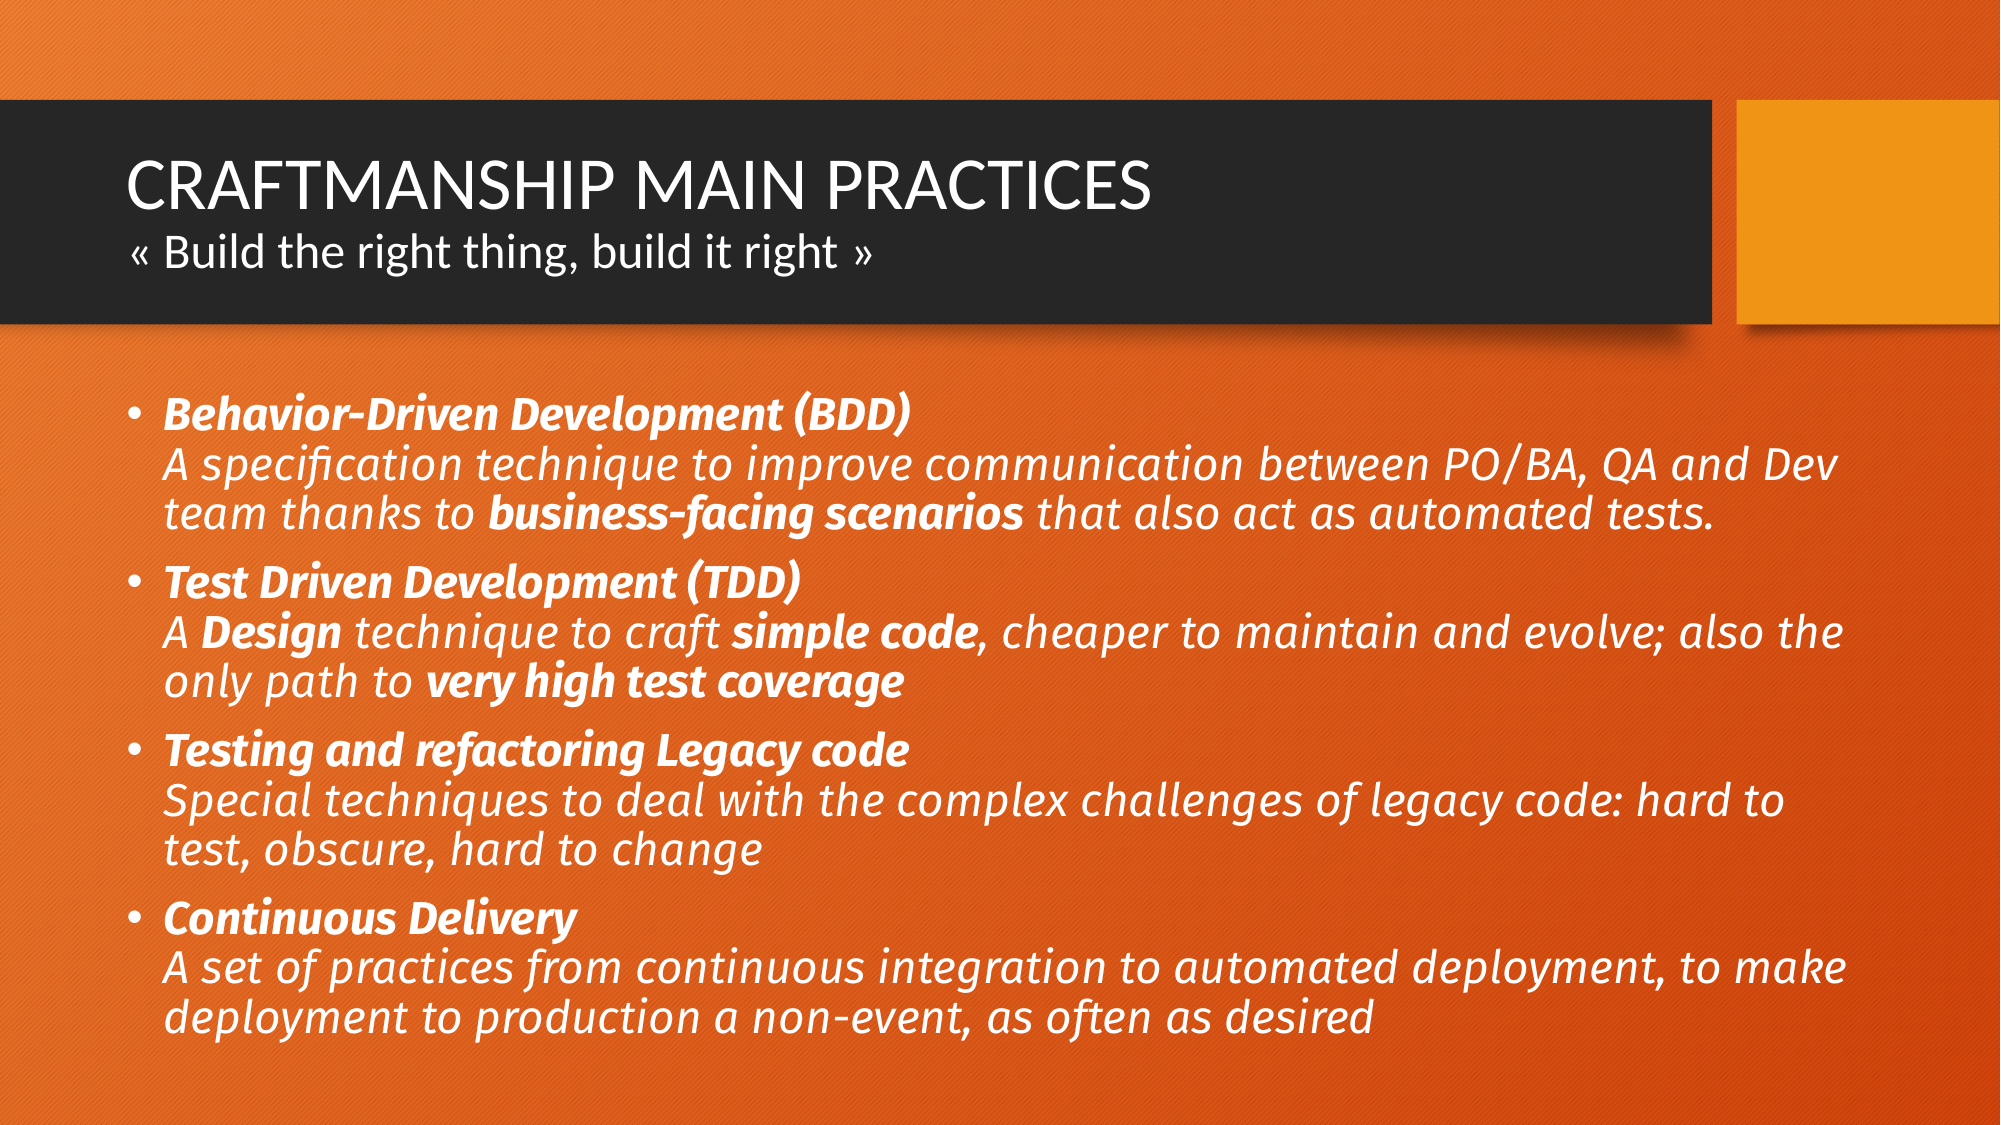

# CRAFTMANSHIP MAIN PRACTICES « Build the right thing, build it right »
Behavior-Driven Development (BDD)
A specification technique to improve communication between PO/BA, QA and Dev team thanks to business-facing scenarios that also act as automated tests.
Test Driven Development (TDD)
A Design technique to craft simple code, cheaper to maintain and evolve; also the only path to very high test coverage
Testing and refactoring Legacy code
Special techniques to deal with the complex challenges of legacy code: hard to test, obscure, hard to change
Continuous Delivery
A set of practices from continuous integration to automated deployment, to make deployment to production a non-event, as often as desired